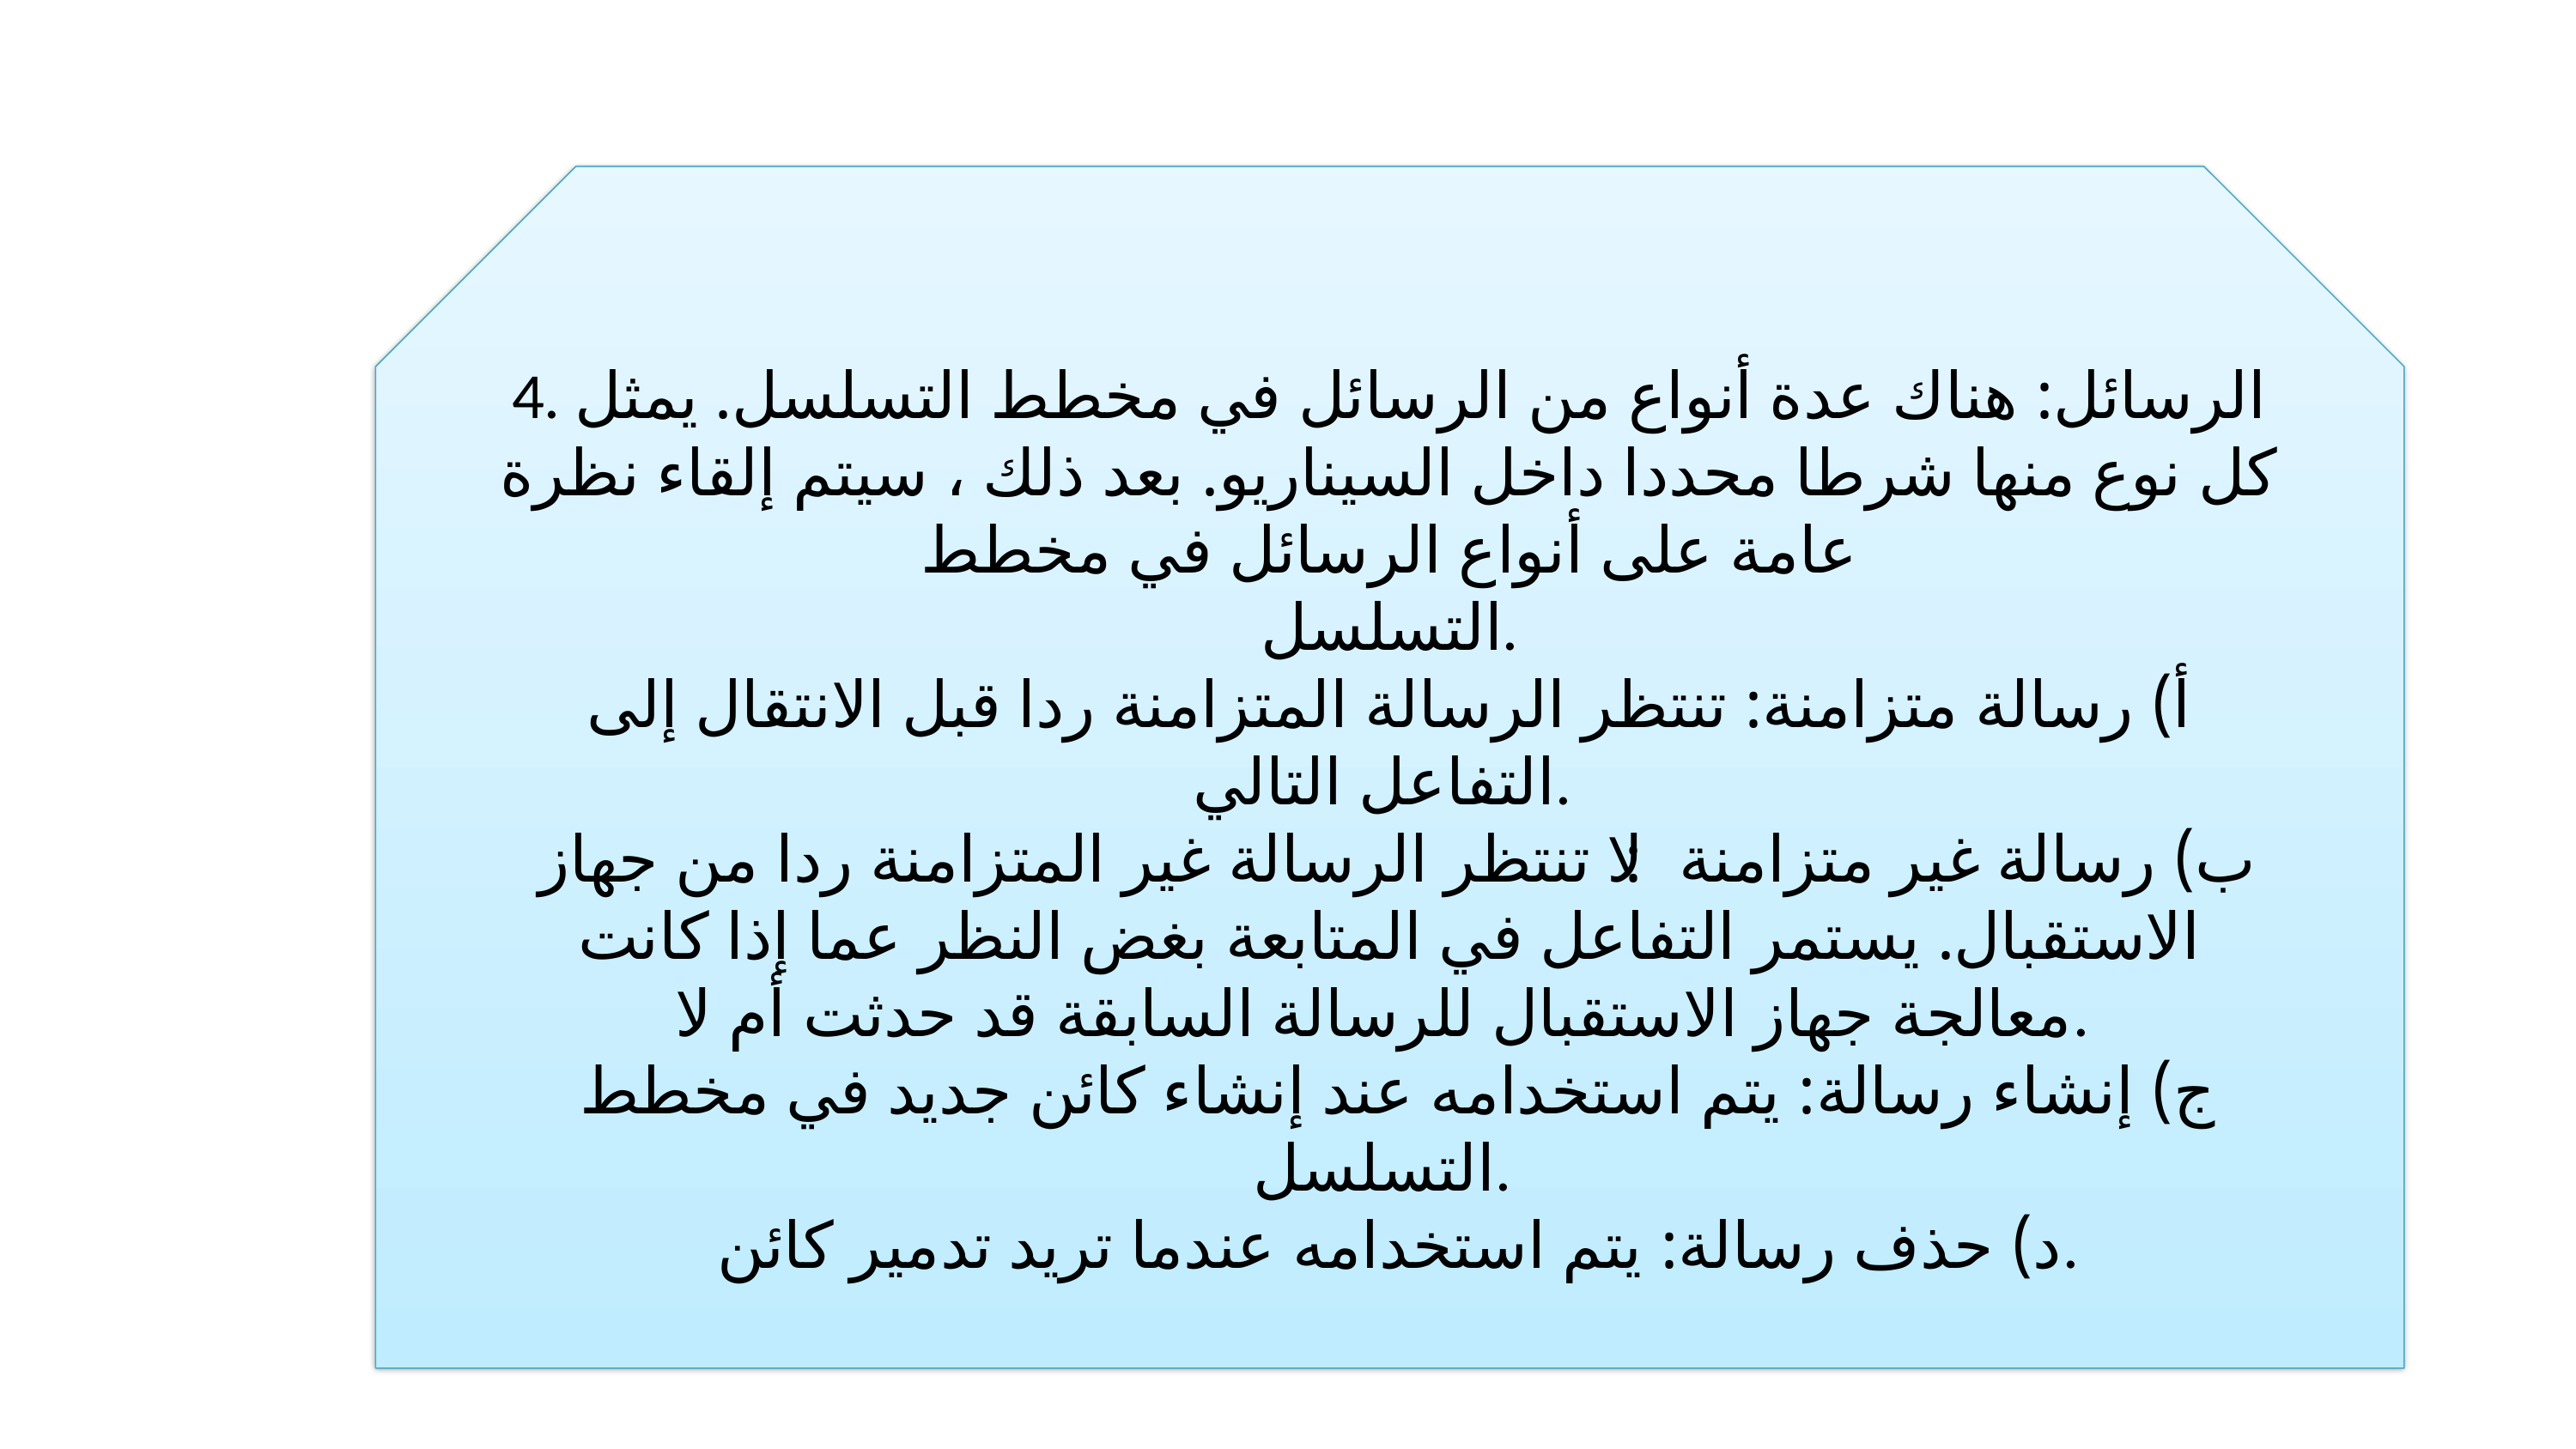

4. الرسائل: هناك عدة أنواع من الرسائل في مخطط التسلسل. يمثل كل نوع منها شرطا محددا داخل السيناريو. بعد ذلك ، سيتم إلقاء نظرة عامة على أنواع الرسائل في مخطط
التسلسل.
أ) رسالة متزامنة: تنتظر الرسالة المتزامنة ردا قبل الانتقال إلى التفاعل التالي.
 ب) رسالة غير متزامنة: لا تنتظر الرسالة غير المتزامنة ردا من جهاز الاستقبال. يستمر التفاعل في المتابعة بغض النظر عما إذا كانت معالجة جهاز الاستقبال للرسالة السابقة قد حدثت أم لا.
 ج) إنشاء رسالة: يتم استخدامه عند إنشاء كائن جديد في مخطط التسلسل.
 د) حذف رسالة: يتم استخدامه عندما تريد تدمير كائن.